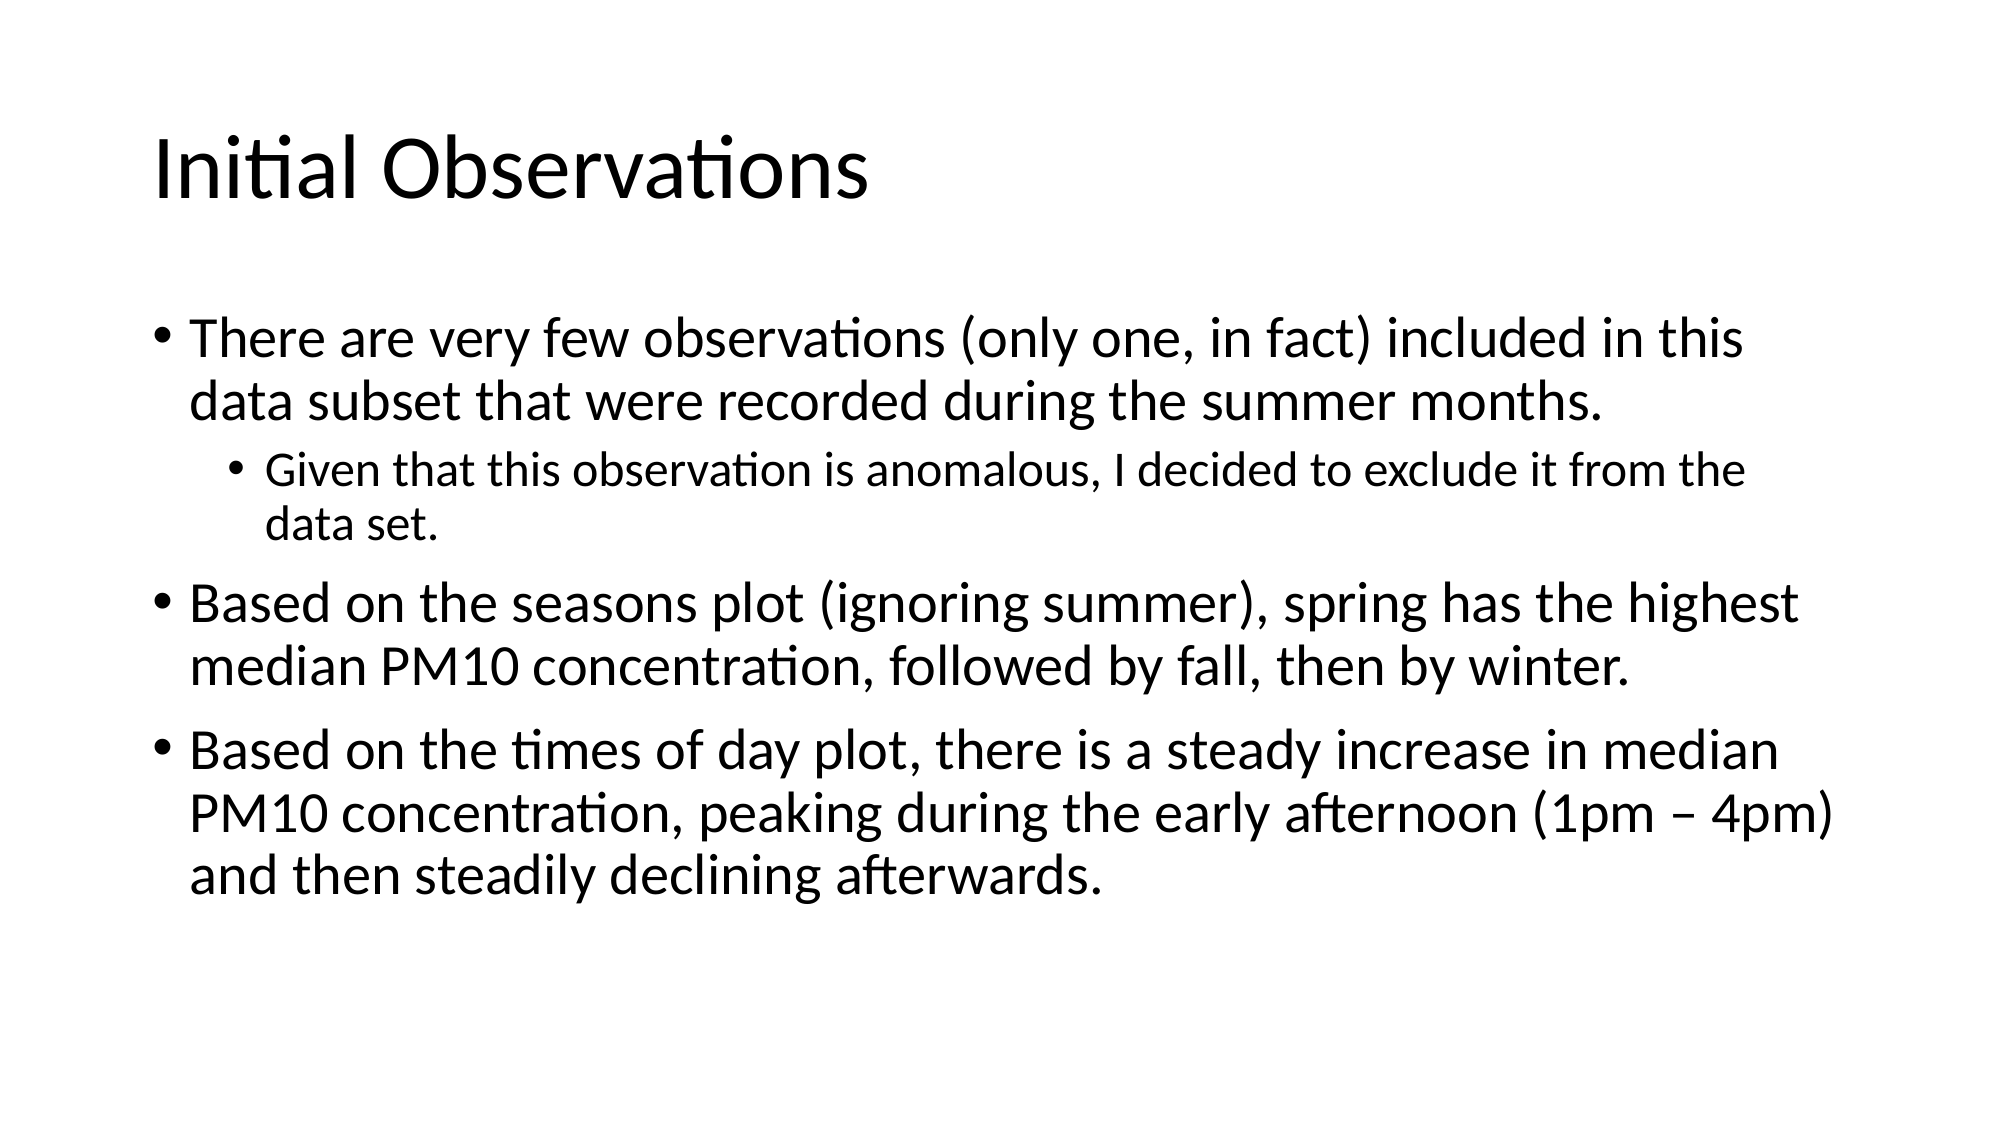

# Initial Observations
There are very few observations (only one, in fact) included in this data subset that were recorded during the summer months.
Given that this observation is anomalous, I decided to exclude it from the data set.
Based on the seasons plot (ignoring summer), spring has the highest median PM10 concentration, followed by fall, then by winter.
Based on the times of day plot, there is a steady increase in median PM10 concentration, peaking during the early afternoon (1pm – 4pm) and then steadily declining afterwards.